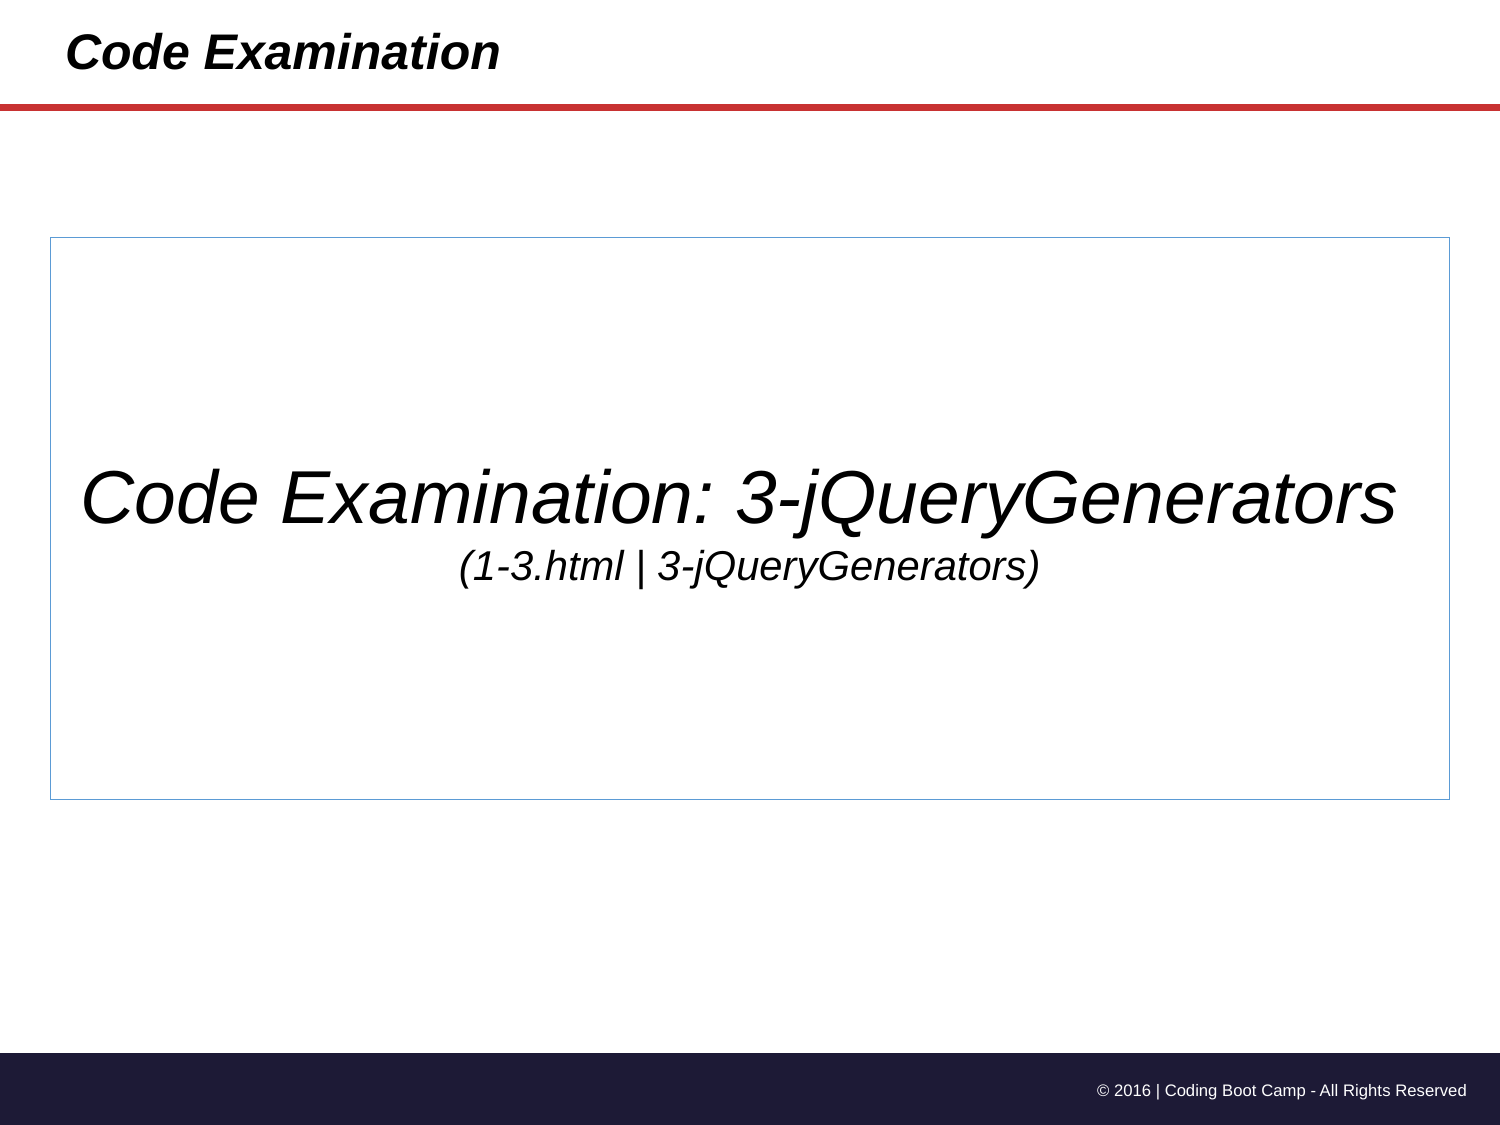

# Code Examination
Code Examination: 3-jQueryGenerators
(1-3.html | 3-jQueryGenerators)